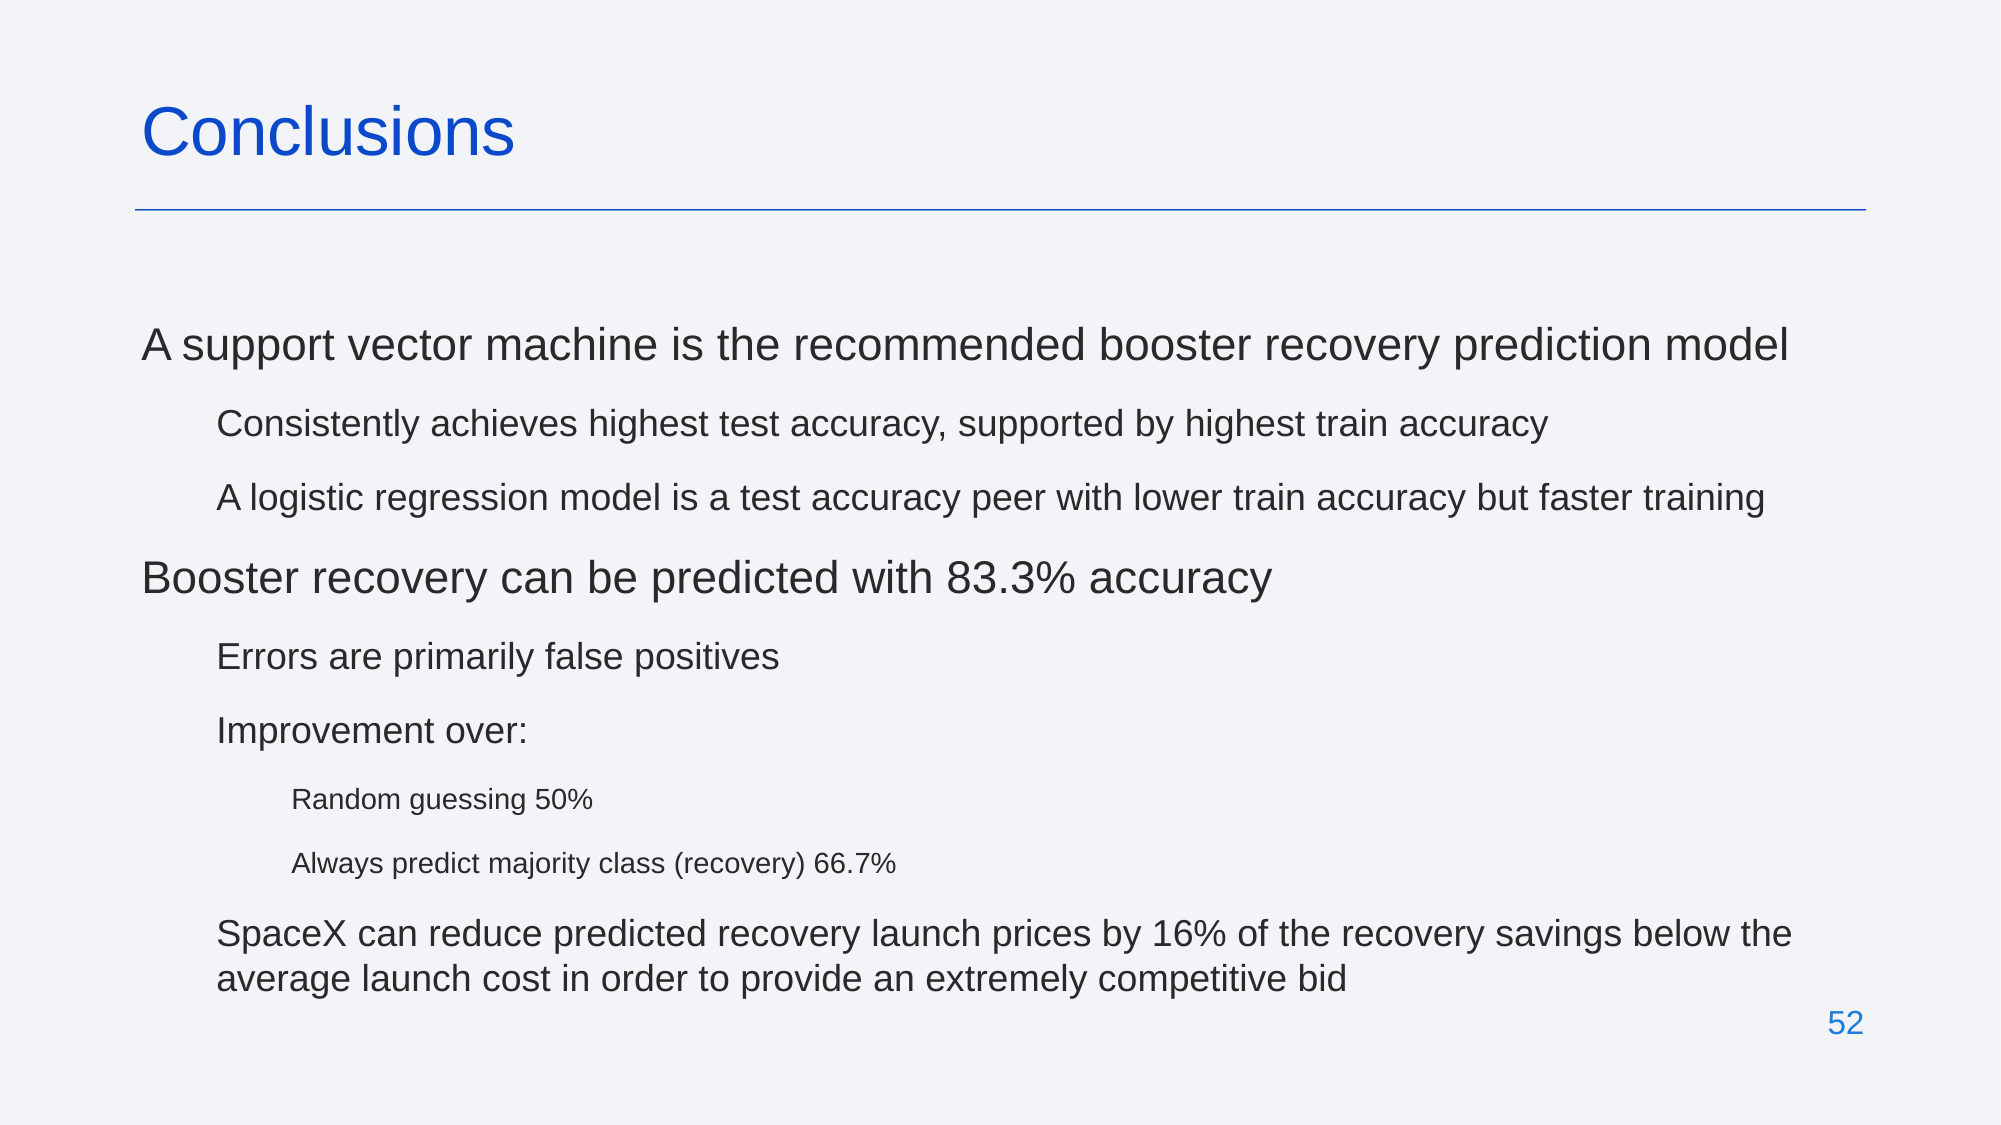

Conclusions
A support vector machine is the recommended booster recovery prediction model
Consistently achieves highest test accuracy, supported by highest train accuracy
A logistic regression model is a test accuracy peer with lower train accuracy but faster training
Booster recovery can be predicted with 83.3% accuracy
Errors are primarily false positives
Improvement over:
Random guessing 50%
Always predict majority class (recovery) 66.7%
SpaceX can reduce predicted recovery launch prices by 16% of the recovery savings below the average launch cost in order to provide an extremely competitive bid

52